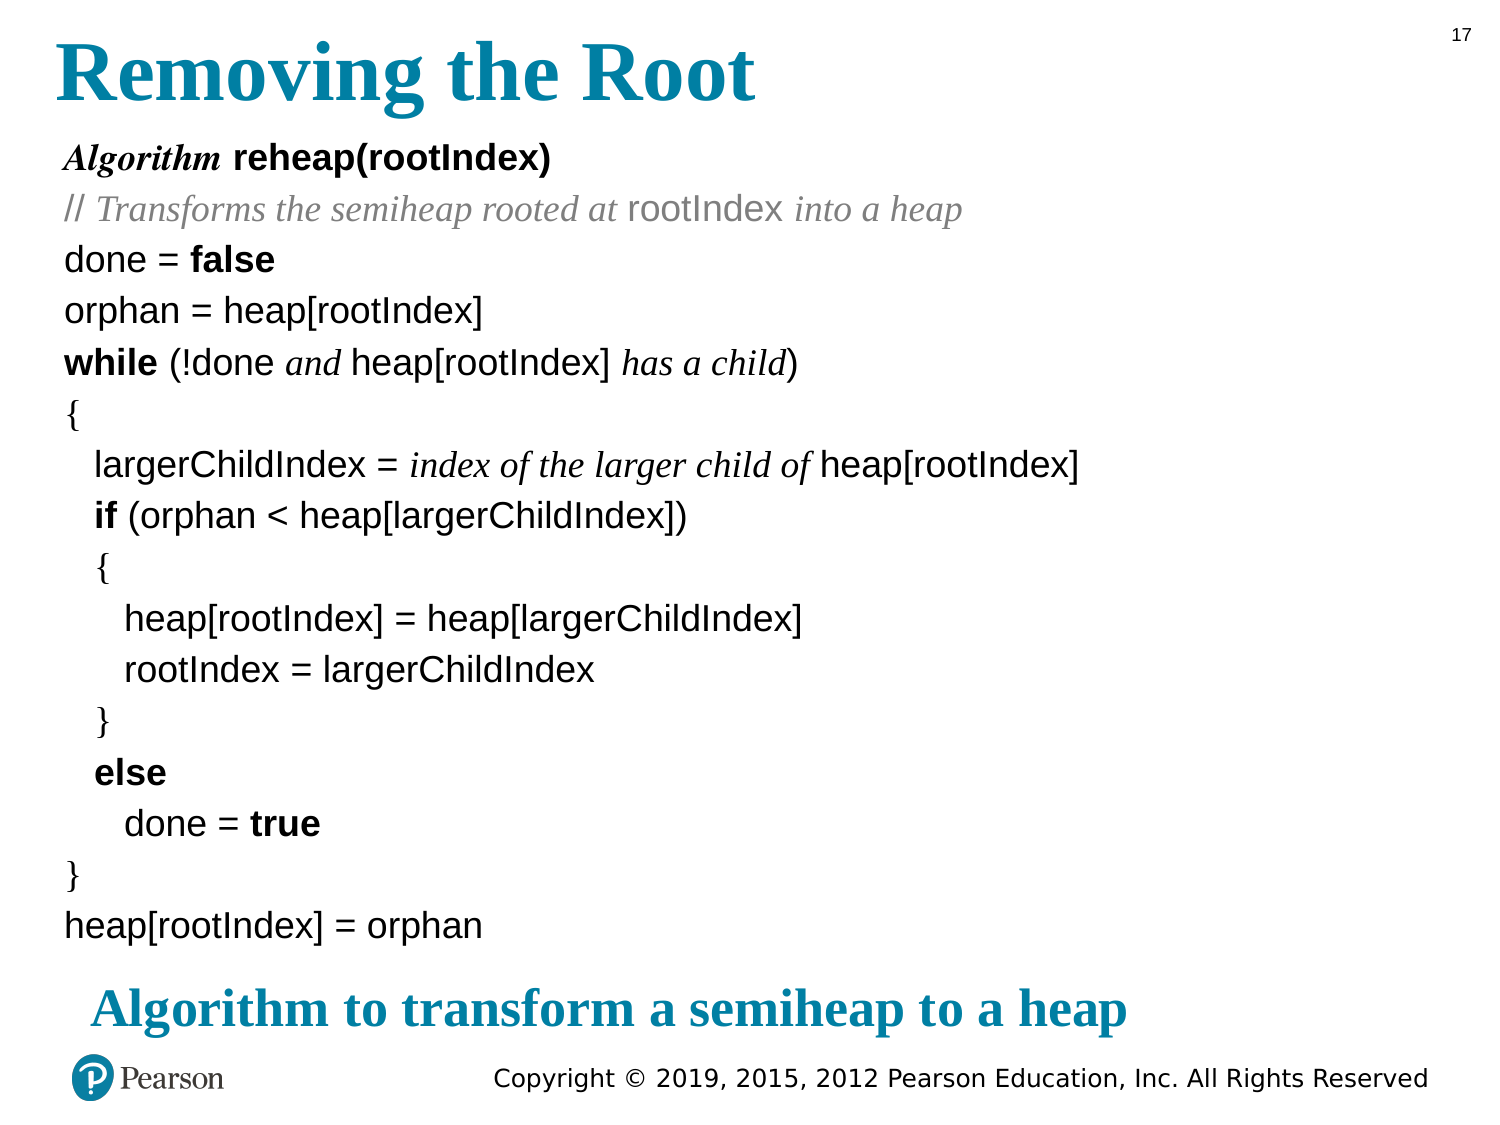

# Removing the Root
17
Algorithm reheap(rootIndex)
// Transforms the semiheap rooted at rootIndex into a heap
done = false
orphan = heap[rootIndex]
while (!done and heap[rootIndex] has a child)
{
largerChildIndex = index of the larger child of heap[rootIndex]
if (orphan < heap[largerChildIndex])
{
heap[rootIndex] = heap[largerChildIndex]
rootIndex = largerChildIndex
}
else
done = true
}
heap[rootIndex] = orphan
Algorithm to transform a semiheap to a heap